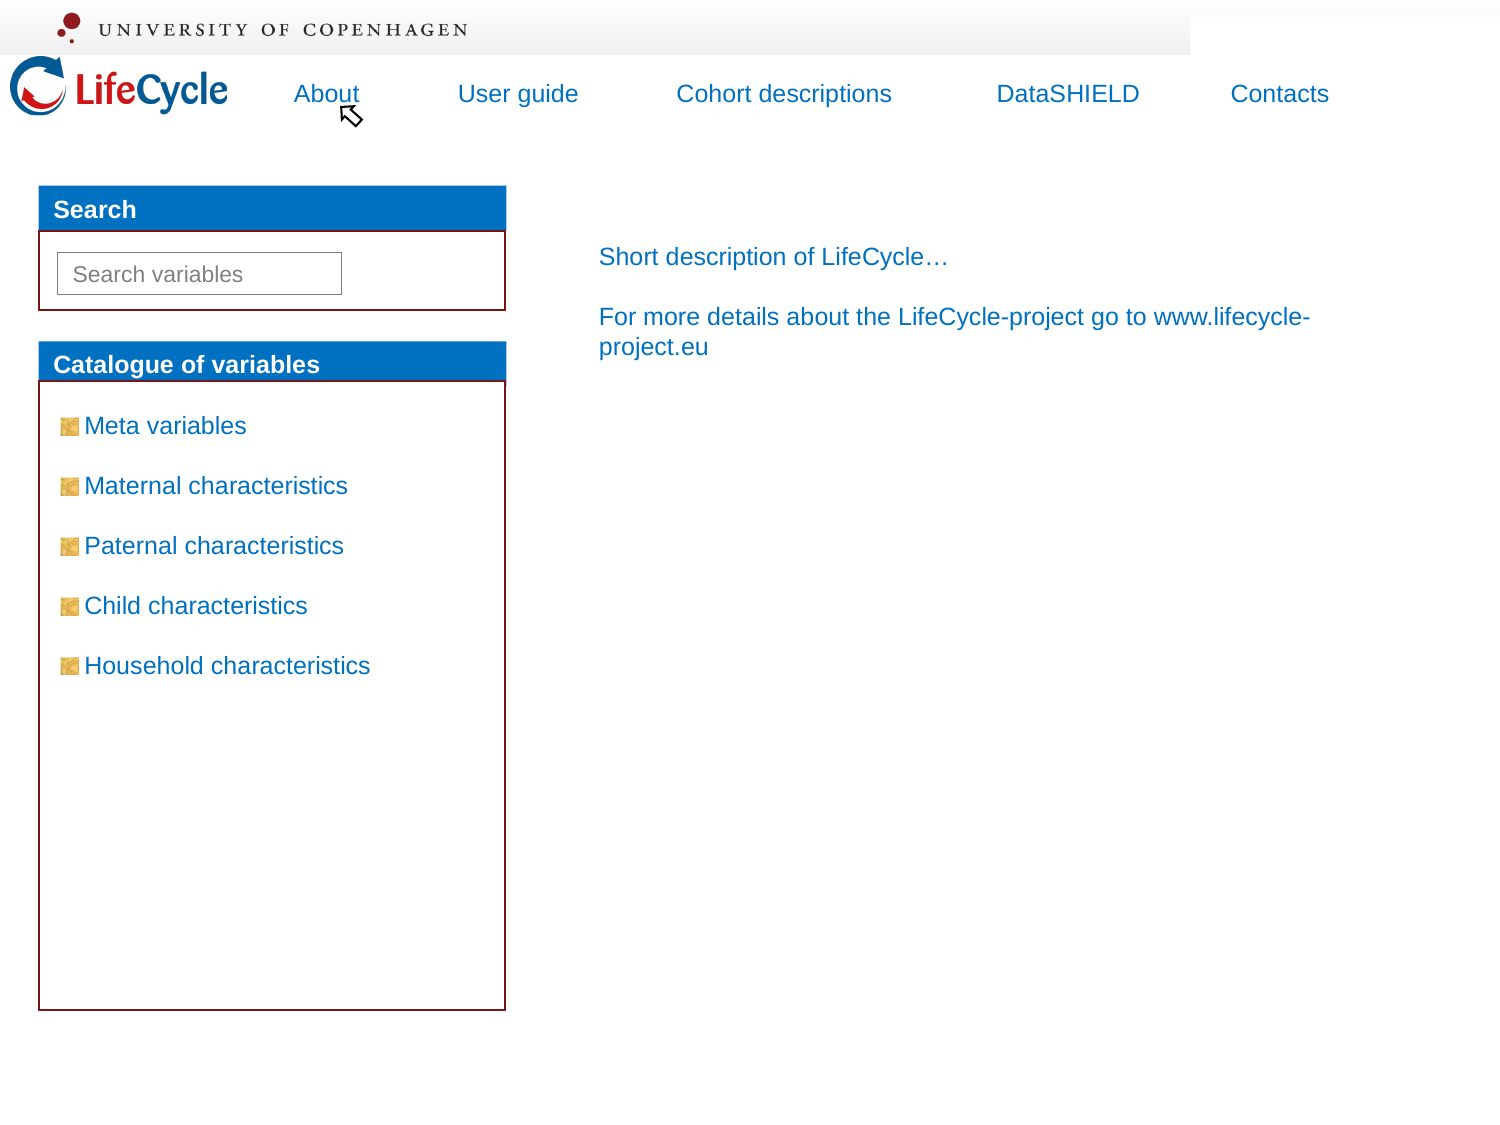

Search

Search variables

Short description of LifeCycle…
For more details about the LifeCycle-project go to www.lifecycle-project.eu

Catalogue of variables

Meta variables

Maternal characteristics

Paternal characteristics

Child characteristics

Household characteristics